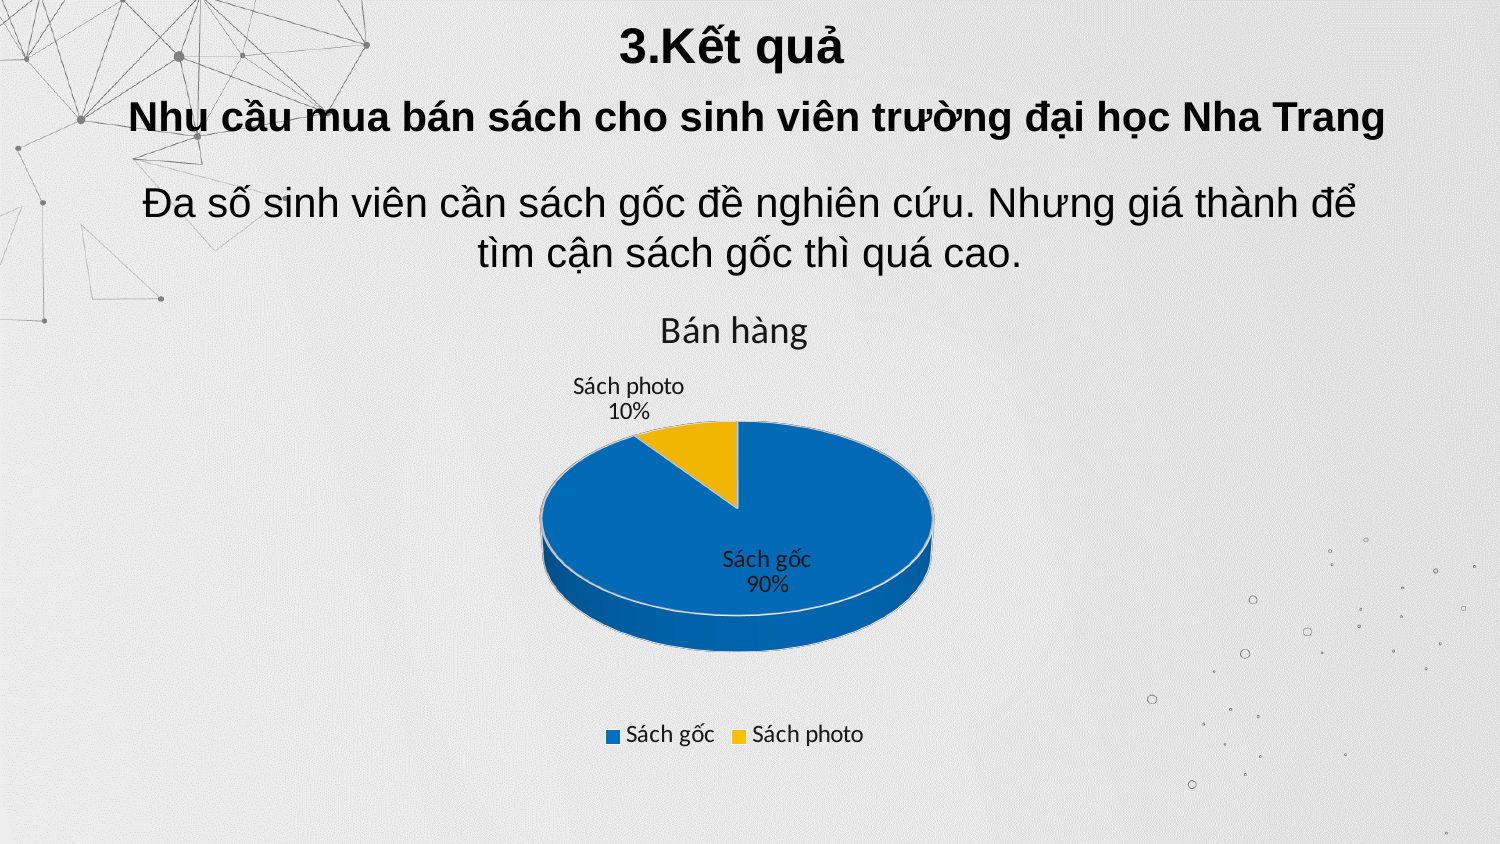

3.Kết quả
Nhu cầu mua bán sách cho sinh viên trường đại học Nha Trang
Đa số sinh viên cần sách gốc đề nghiên cứu. Nhưng giá thành để tìm cận sách gốc thì quá cao.

[unsupported chart]